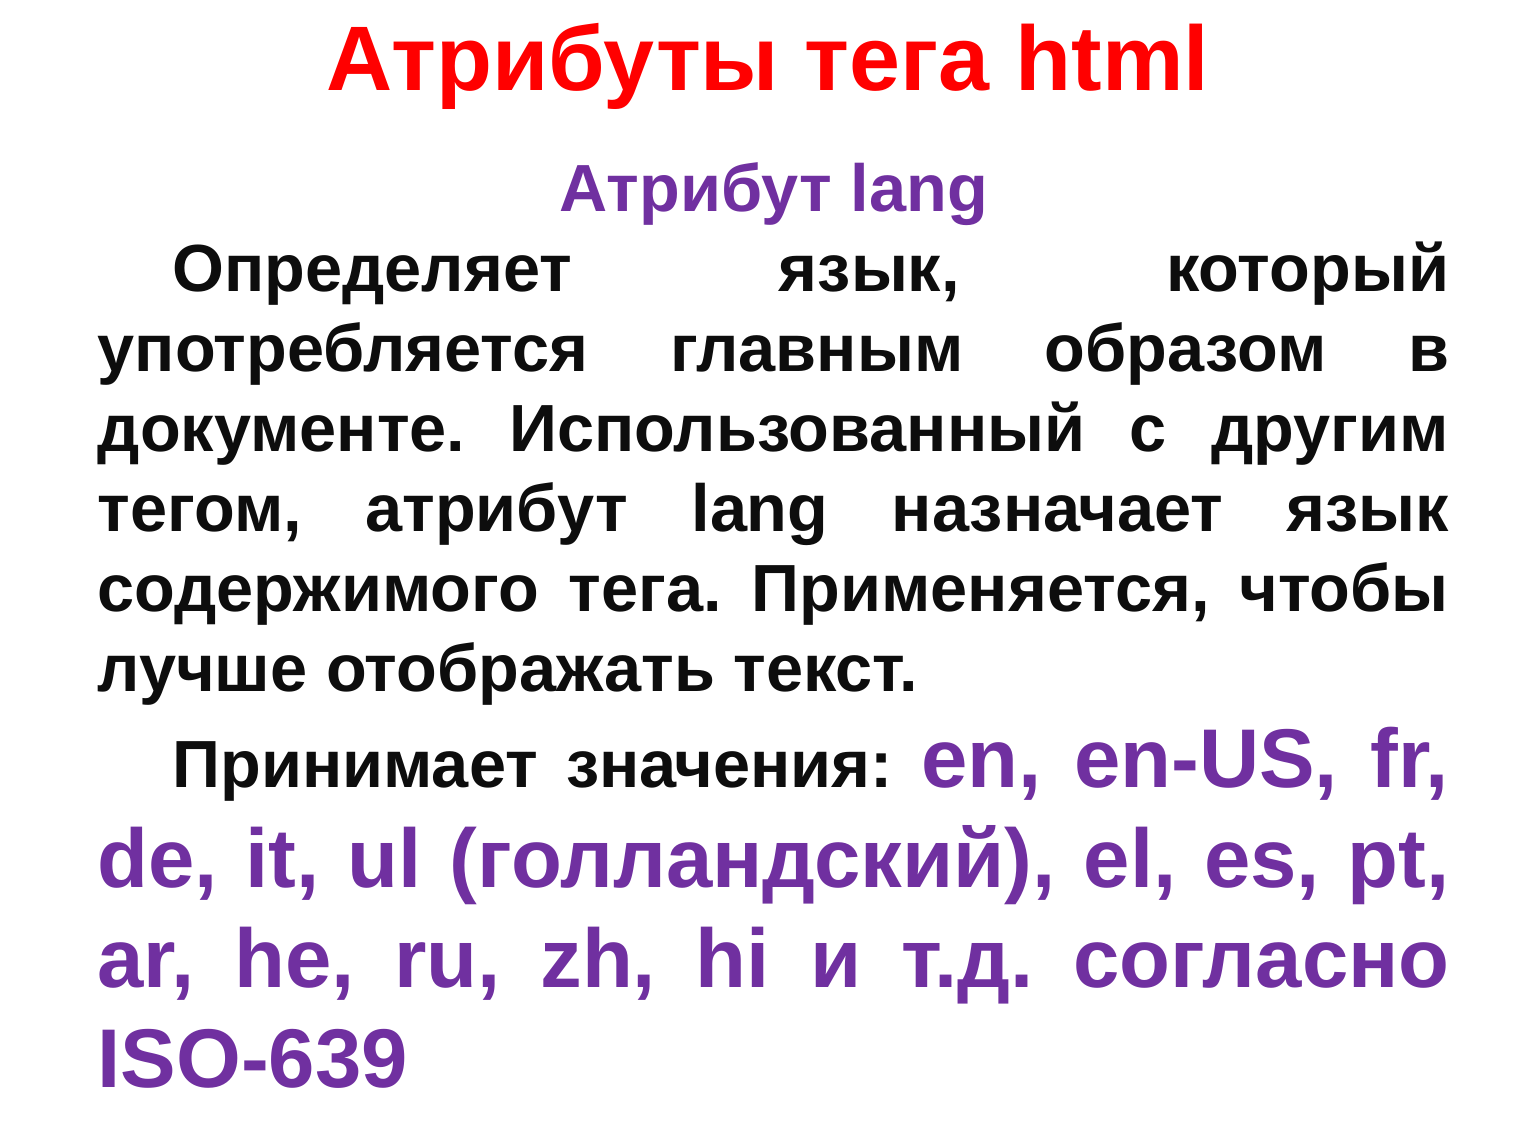

# Атрибуты тега html
Атрибут lang
Определяет язык, который употребляется главным образом в документе. Использованный с другим тегом, атрибут lang назначает язык содержимого тега. Применяется, чтобы лучше отображать текст.
Принимает значения: en, en-US, fr, de, it, ul (голландский), el, es, pt, ar, he, ru, zh, hi и т.д. согласно ISO-639